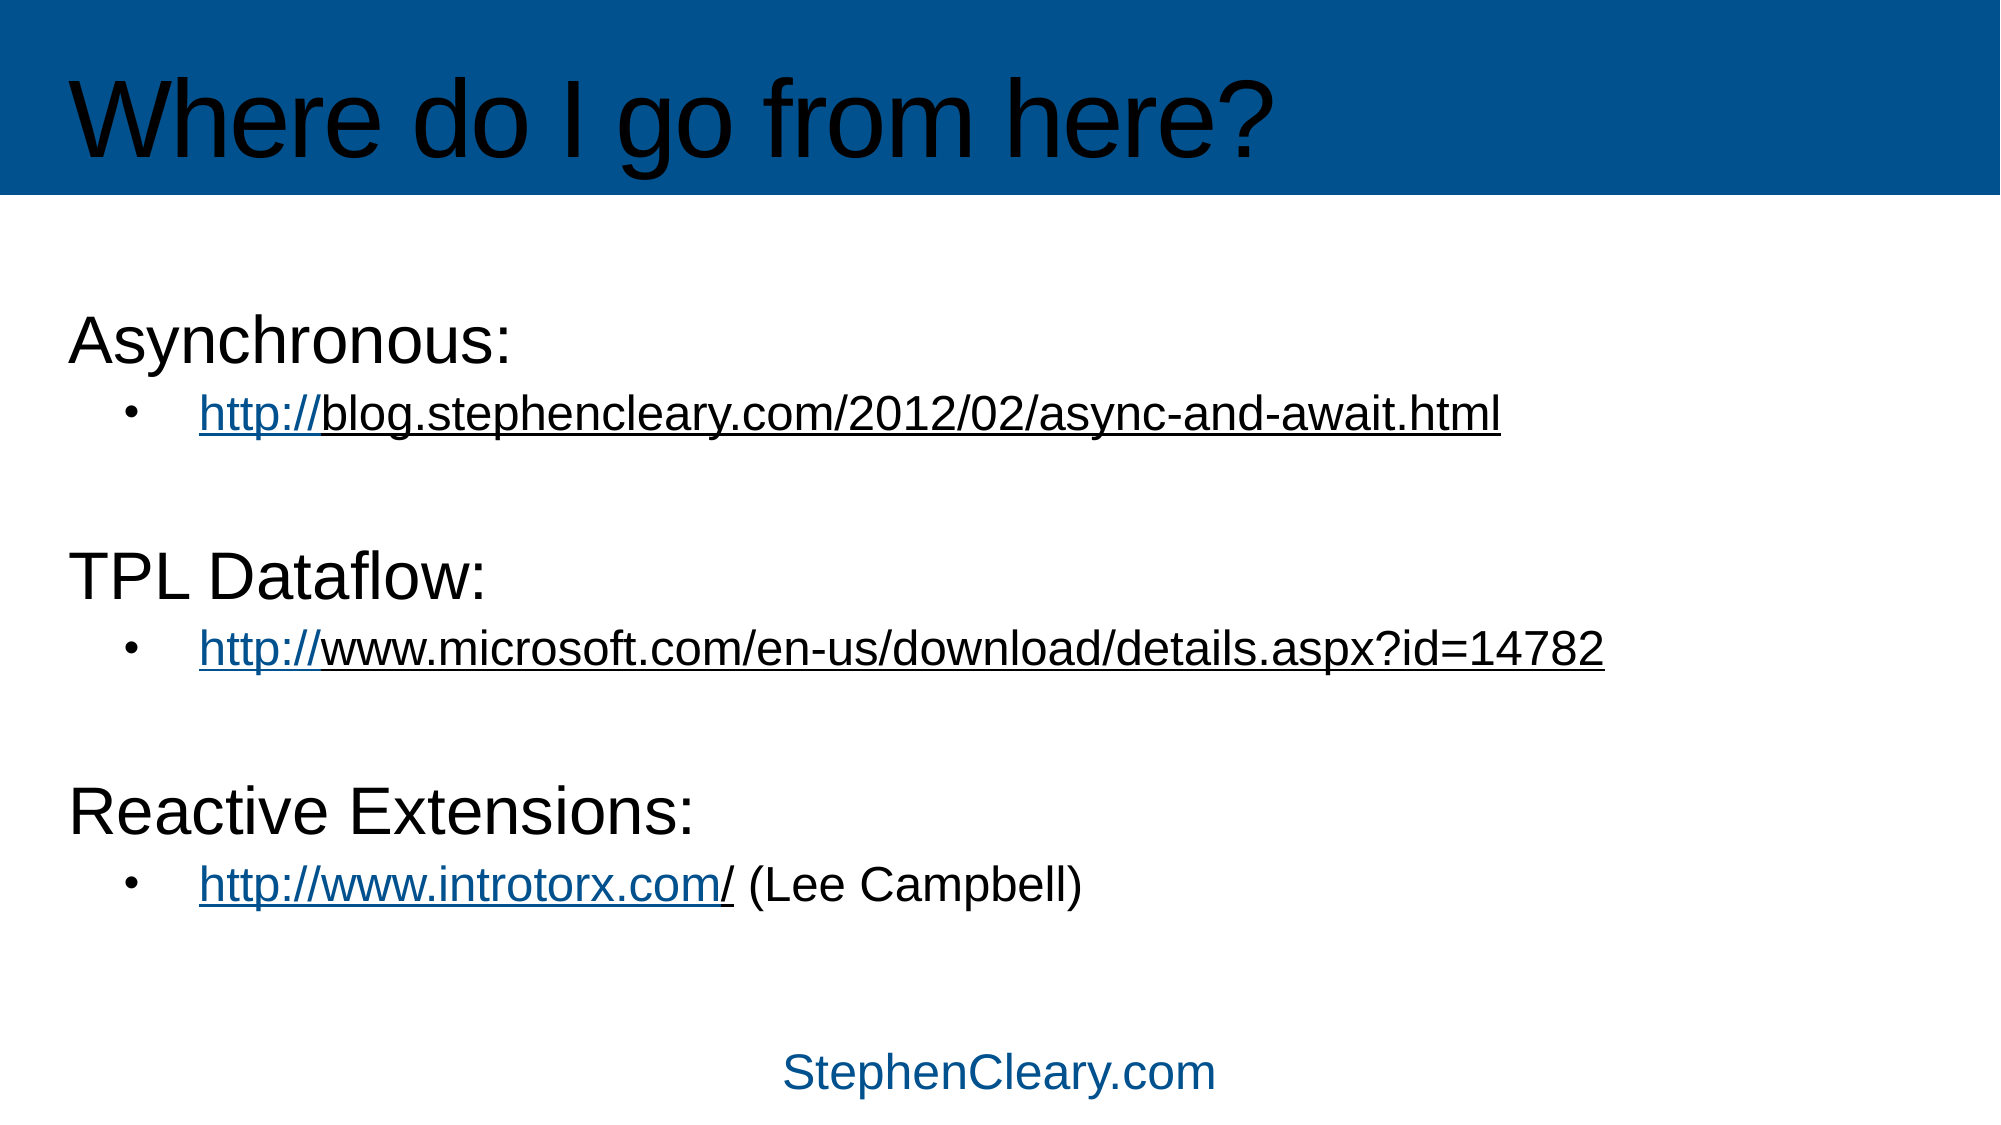

# Where do I go from here?

Asynchronous:
http://blog.stephencleary.com/2012/02/async-and-await.html

TPL Dataflow:
http://www.microsoft.com/en-us/download/details.aspx?id=14782

Reactive Extensions:
http://www.introtorx.com/ (Lee Campbell)